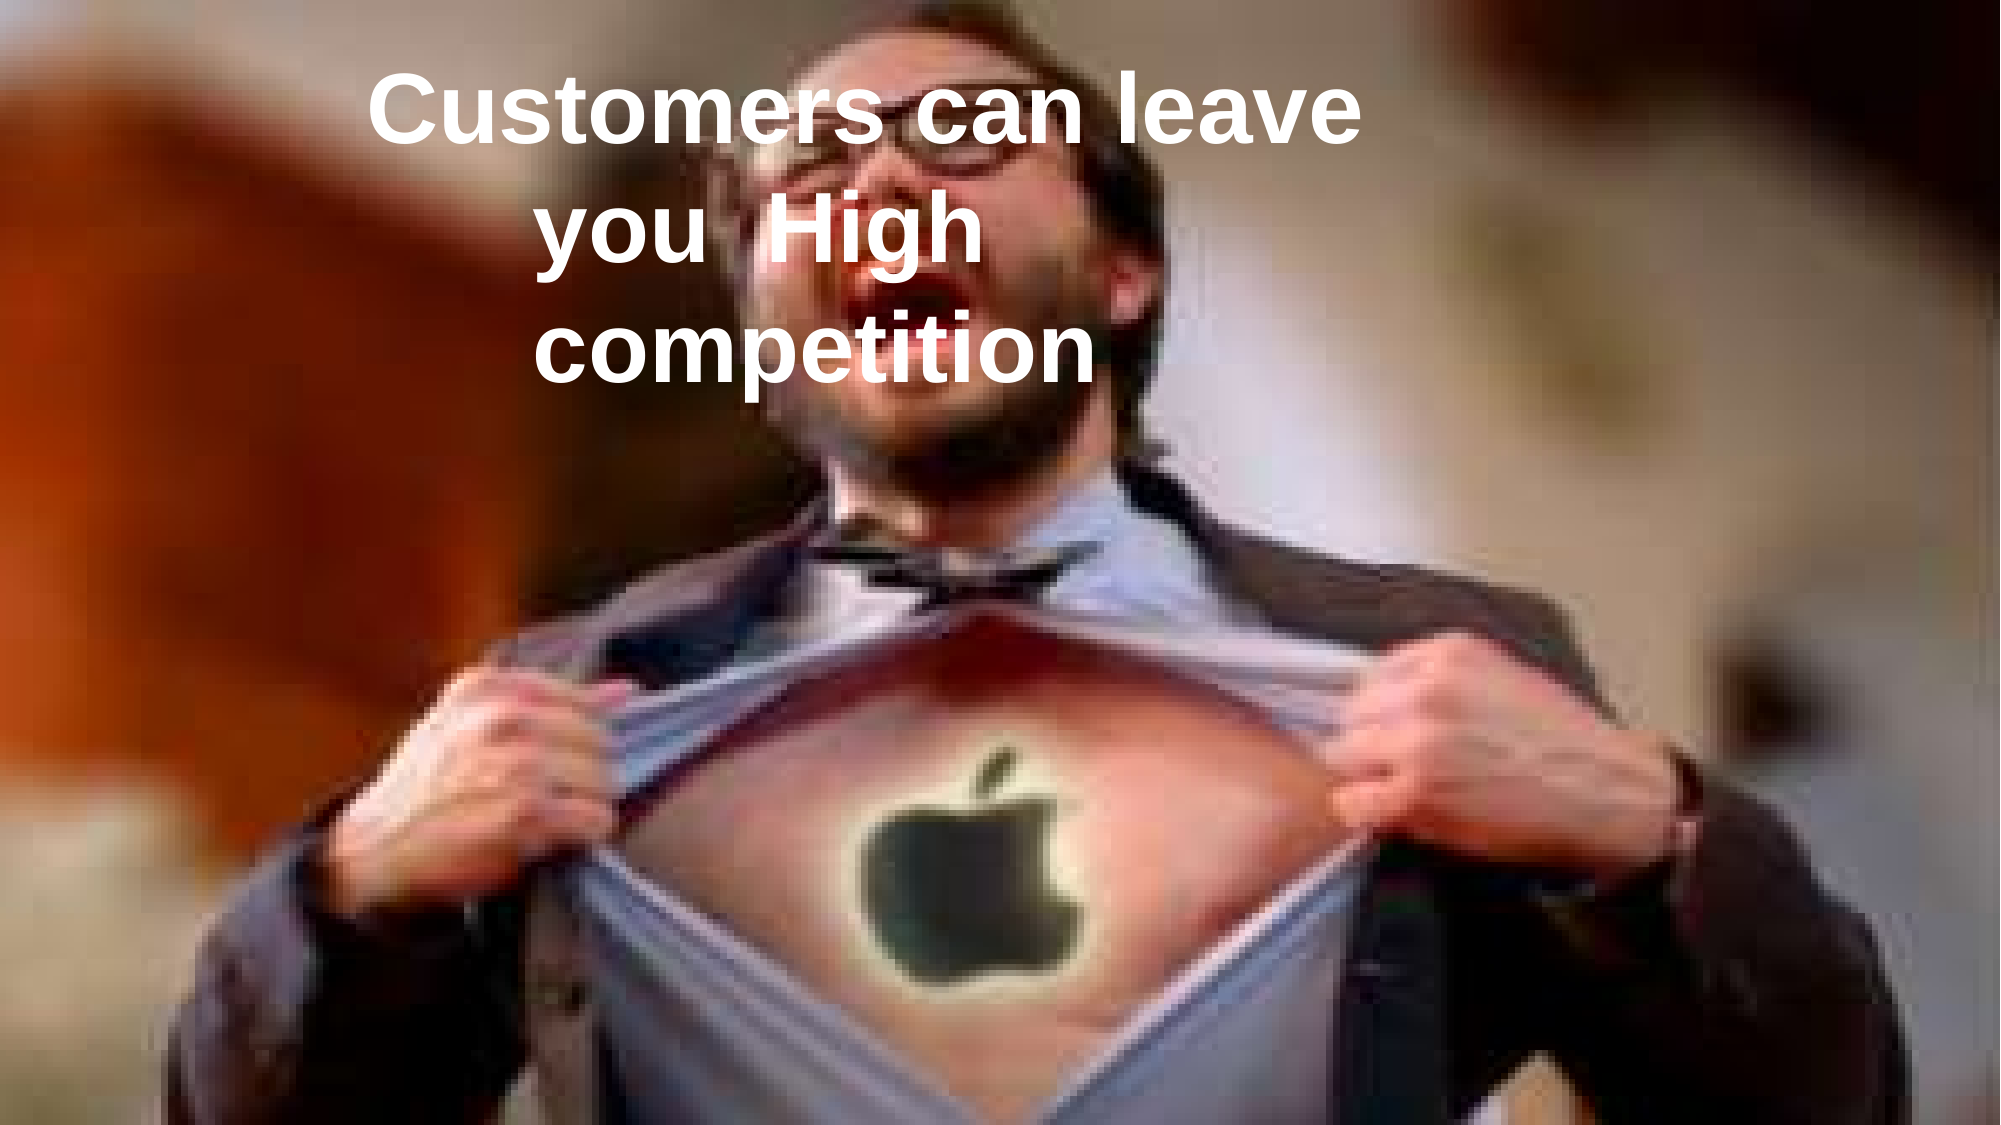

# Customers can leave you  High competition